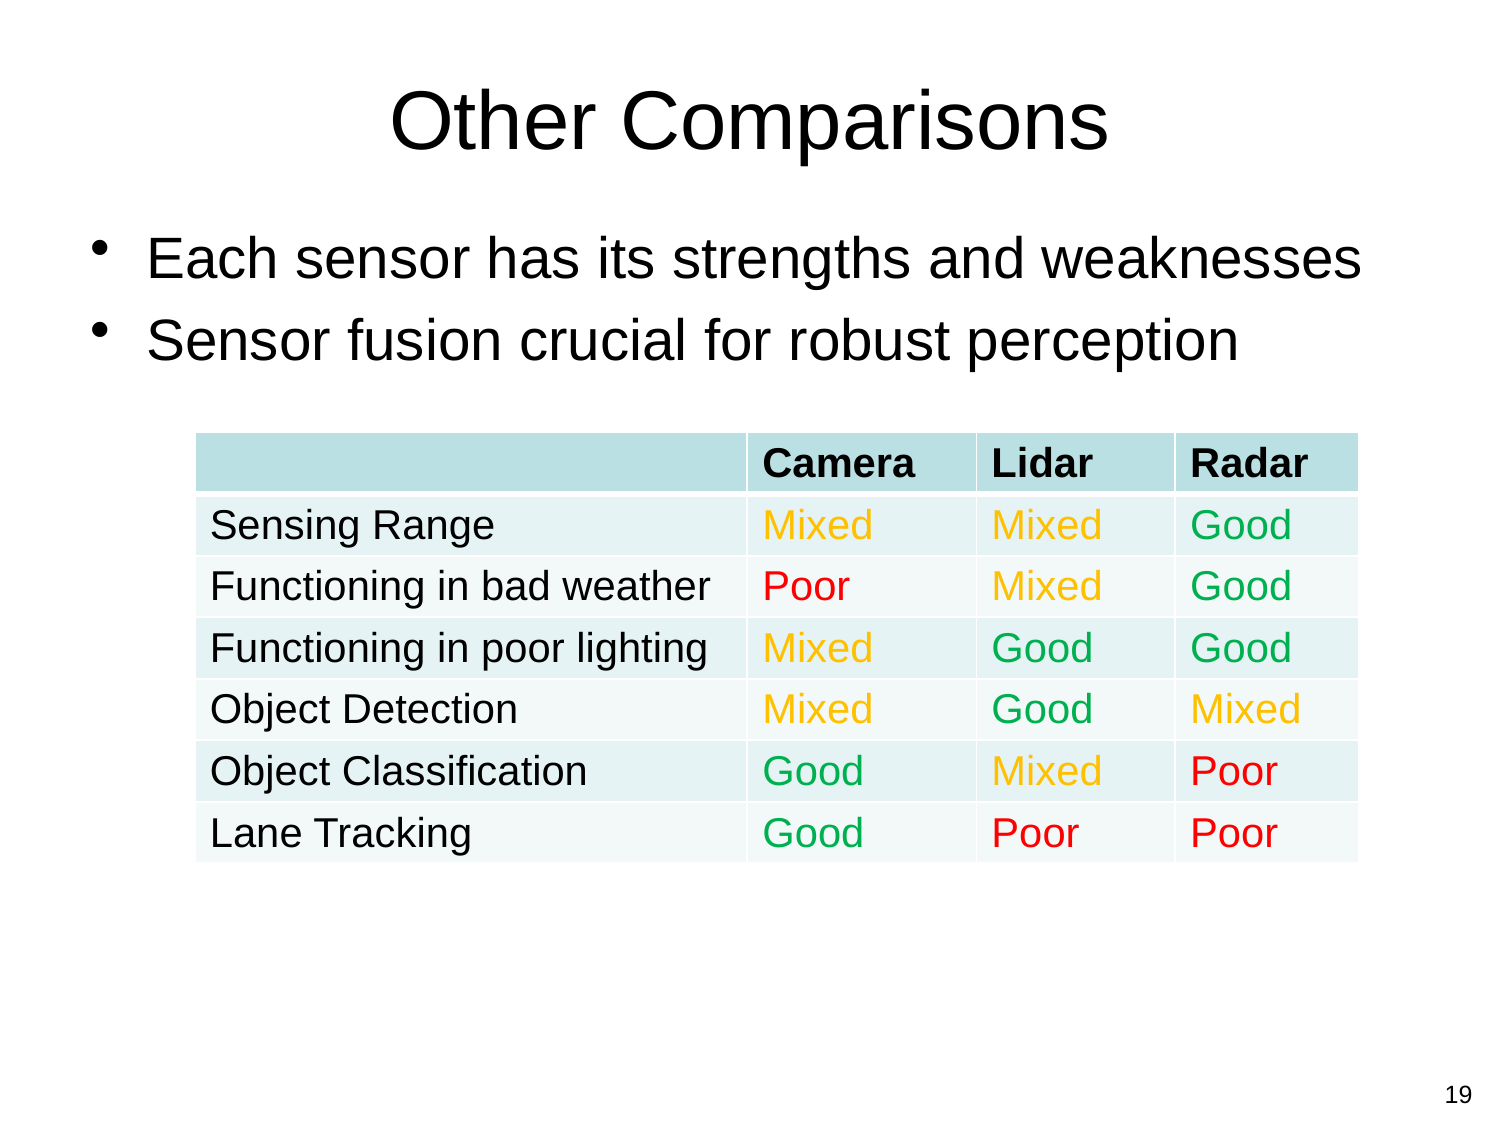

# Other Comparisons
Each sensor has its strengths and weaknesses
Sensor fusion crucial for robust perception
|  | Camera | Lidar | Radar |
| --- | --- | --- | --- |
| Sensing Range | Mixed | Mixed | Good |
| Functioning in bad weather | Poor | Mixed | Good |
| Functioning in poor lighting | Mixed | Good | Good |
| Object Detection | Mixed | Good | Mixed |
| Object Classification | Good | Mixed | Poor |
| Lane Tracking | Good | Poor | Poor |
19